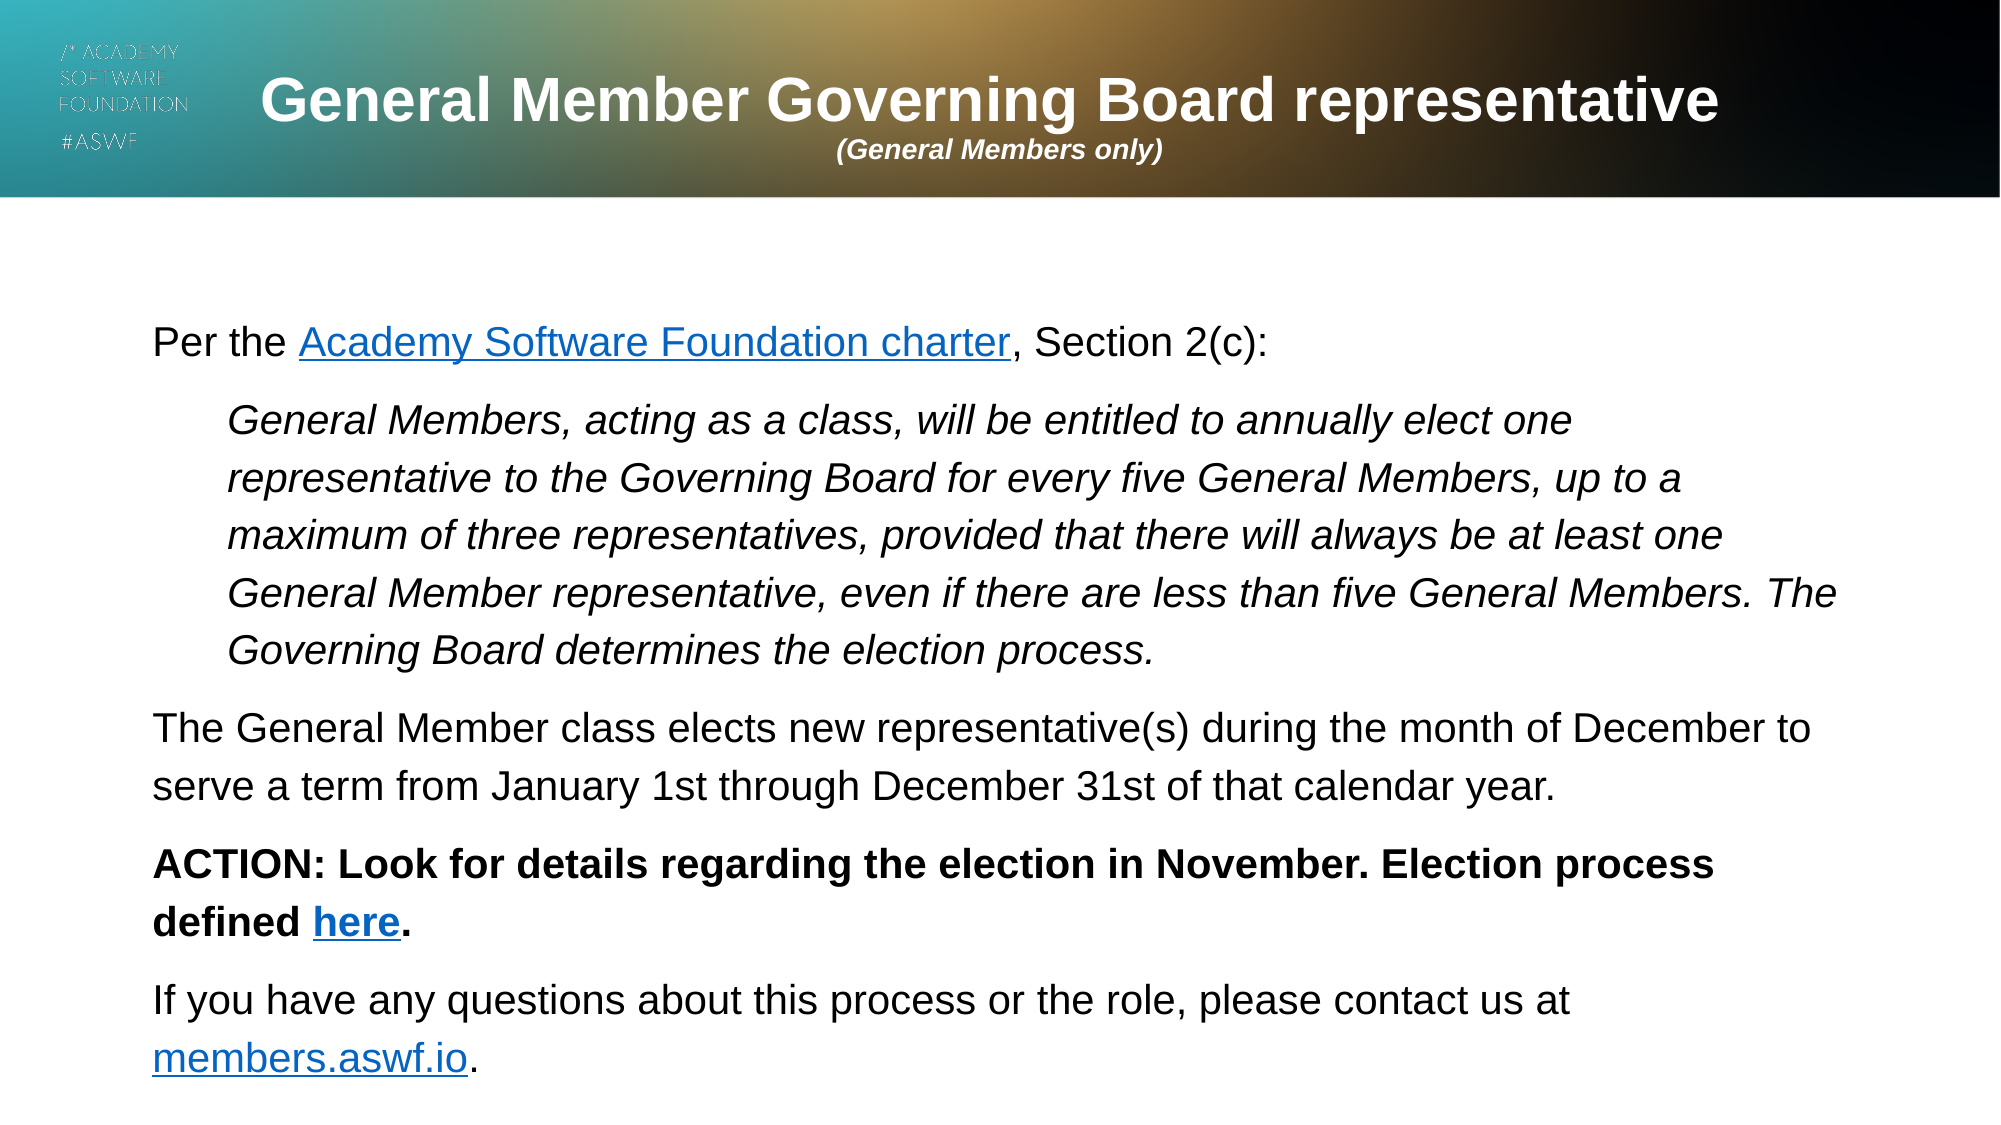

# General Member Governing Board representative
(General Members only)
Per the Academy Software Foundation charter, Section 2(c):
General Members, acting as a class, will be entitled to annually elect one representative to the Governing Board for every five General Members, up to a maximum of three representatives, provided that there will always be at least one General Member representative, even if there are less than five General Members. The Governing Board determines the election process.
The General Member class elects new representative(s) during the month of December to serve a term from January 1st through December 31st of that calendar year.
ACTION: Look for details regarding the election in November. Election process defined here.
If you have any questions about this process or the role, please contact us at members.aswf.io.